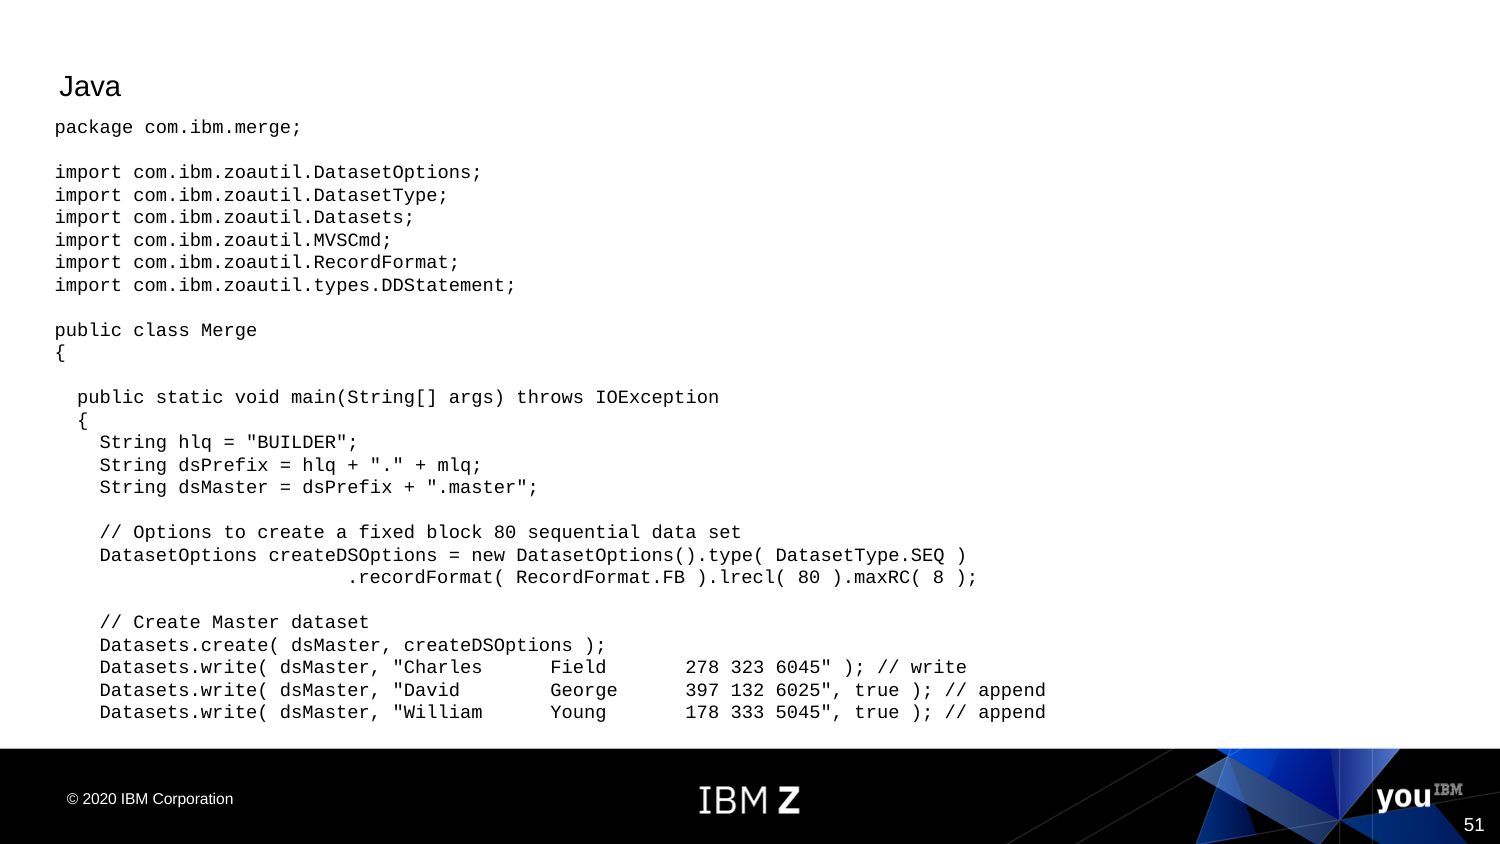

Java
package com.ibm.merge;

import com.ibm.zoautil.DatasetOptions;
import com.ibm.zoautil.DatasetType;
import com.ibm.zoautil.Datasets;
import com.ibm.zoautil.MVSCmd;
import com.ibm.zoautil.RecordFormat;
import com.ibm.zoautil.types.DDStatement;

public class Merge
{

  public static void main(String[] args) throws IOException
  {
    String hlq = "BUILDER";
    String dsPrefix = hlq + "." + mlq;
    String dsMaster = dsPrefix + ".master";

    // Options to create a fixed block 80 sequential data set
    DatasetOptions createDSOptions = new DatasetOptions().type( DatasetType.SEQ )
                          .recordFormat( RecordFormat.FB ).lrecl( 80 ).maxRC( 8 );

    // Create Master dataset
    Datasets.create( dsMaster, createDSOptions );
    Datasets.write( dsMaster, "Charles      Field       278 323 6045" ); // write
    Datasets.write( dsMaster, "David        George      397 132 6025", true ); // append
    Datasets.write( dsMaster, "William      Young       178 333 5045", true ); // append